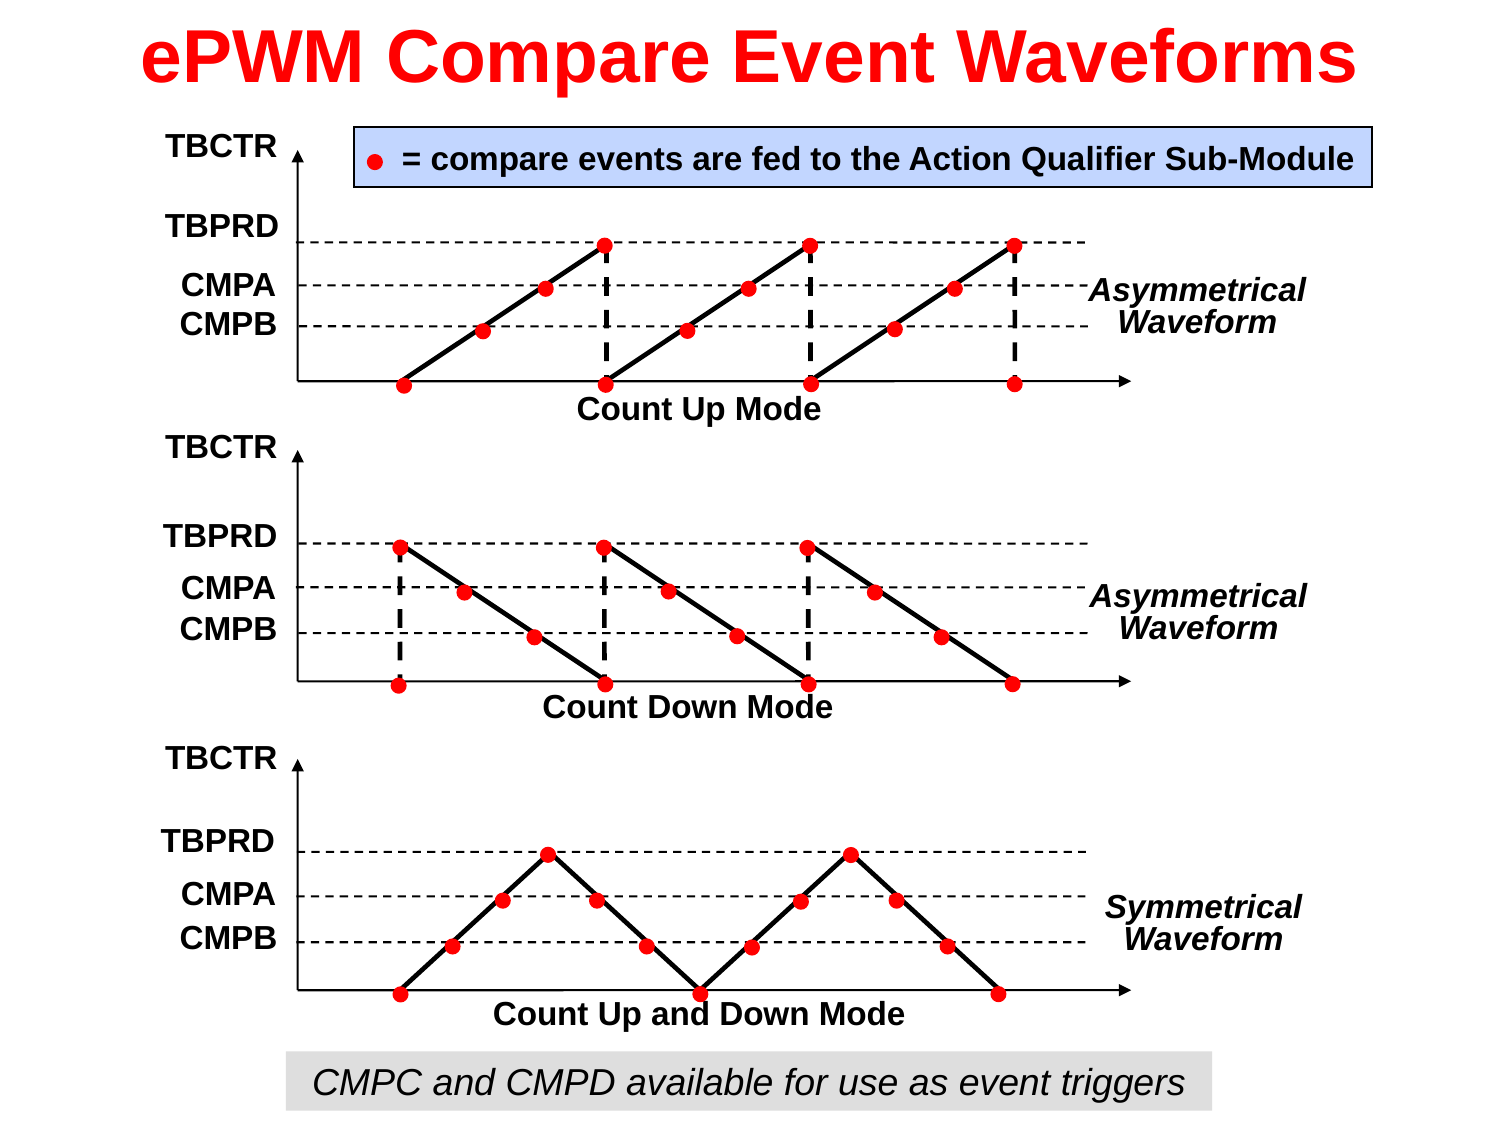

# ePWM Compare Event Waveforms
.

= compare events are fed to the Action Qualifier Sub-Module
TBCTR

.
.
.
.
.
.
TBPRD
.
.
.

CMPA
Asymmetrical
Waveform

.
.
.
.
CMPB

Count Up Mode
TBCTR

.
.
.
.
.
.
TBPRD

.
.
.
CMPA
Asymmetrical
Waveform

.
.
.
.
CMPB

Count Down Mode
TBCTR

.
.
.
.
.
.
TBPRD

.
.
.
.
CMPA
Symmetrical
Waveform

.
.
.
CMPB

Count Up and Down Mode
CMPC and CMPD available for use as event triggers